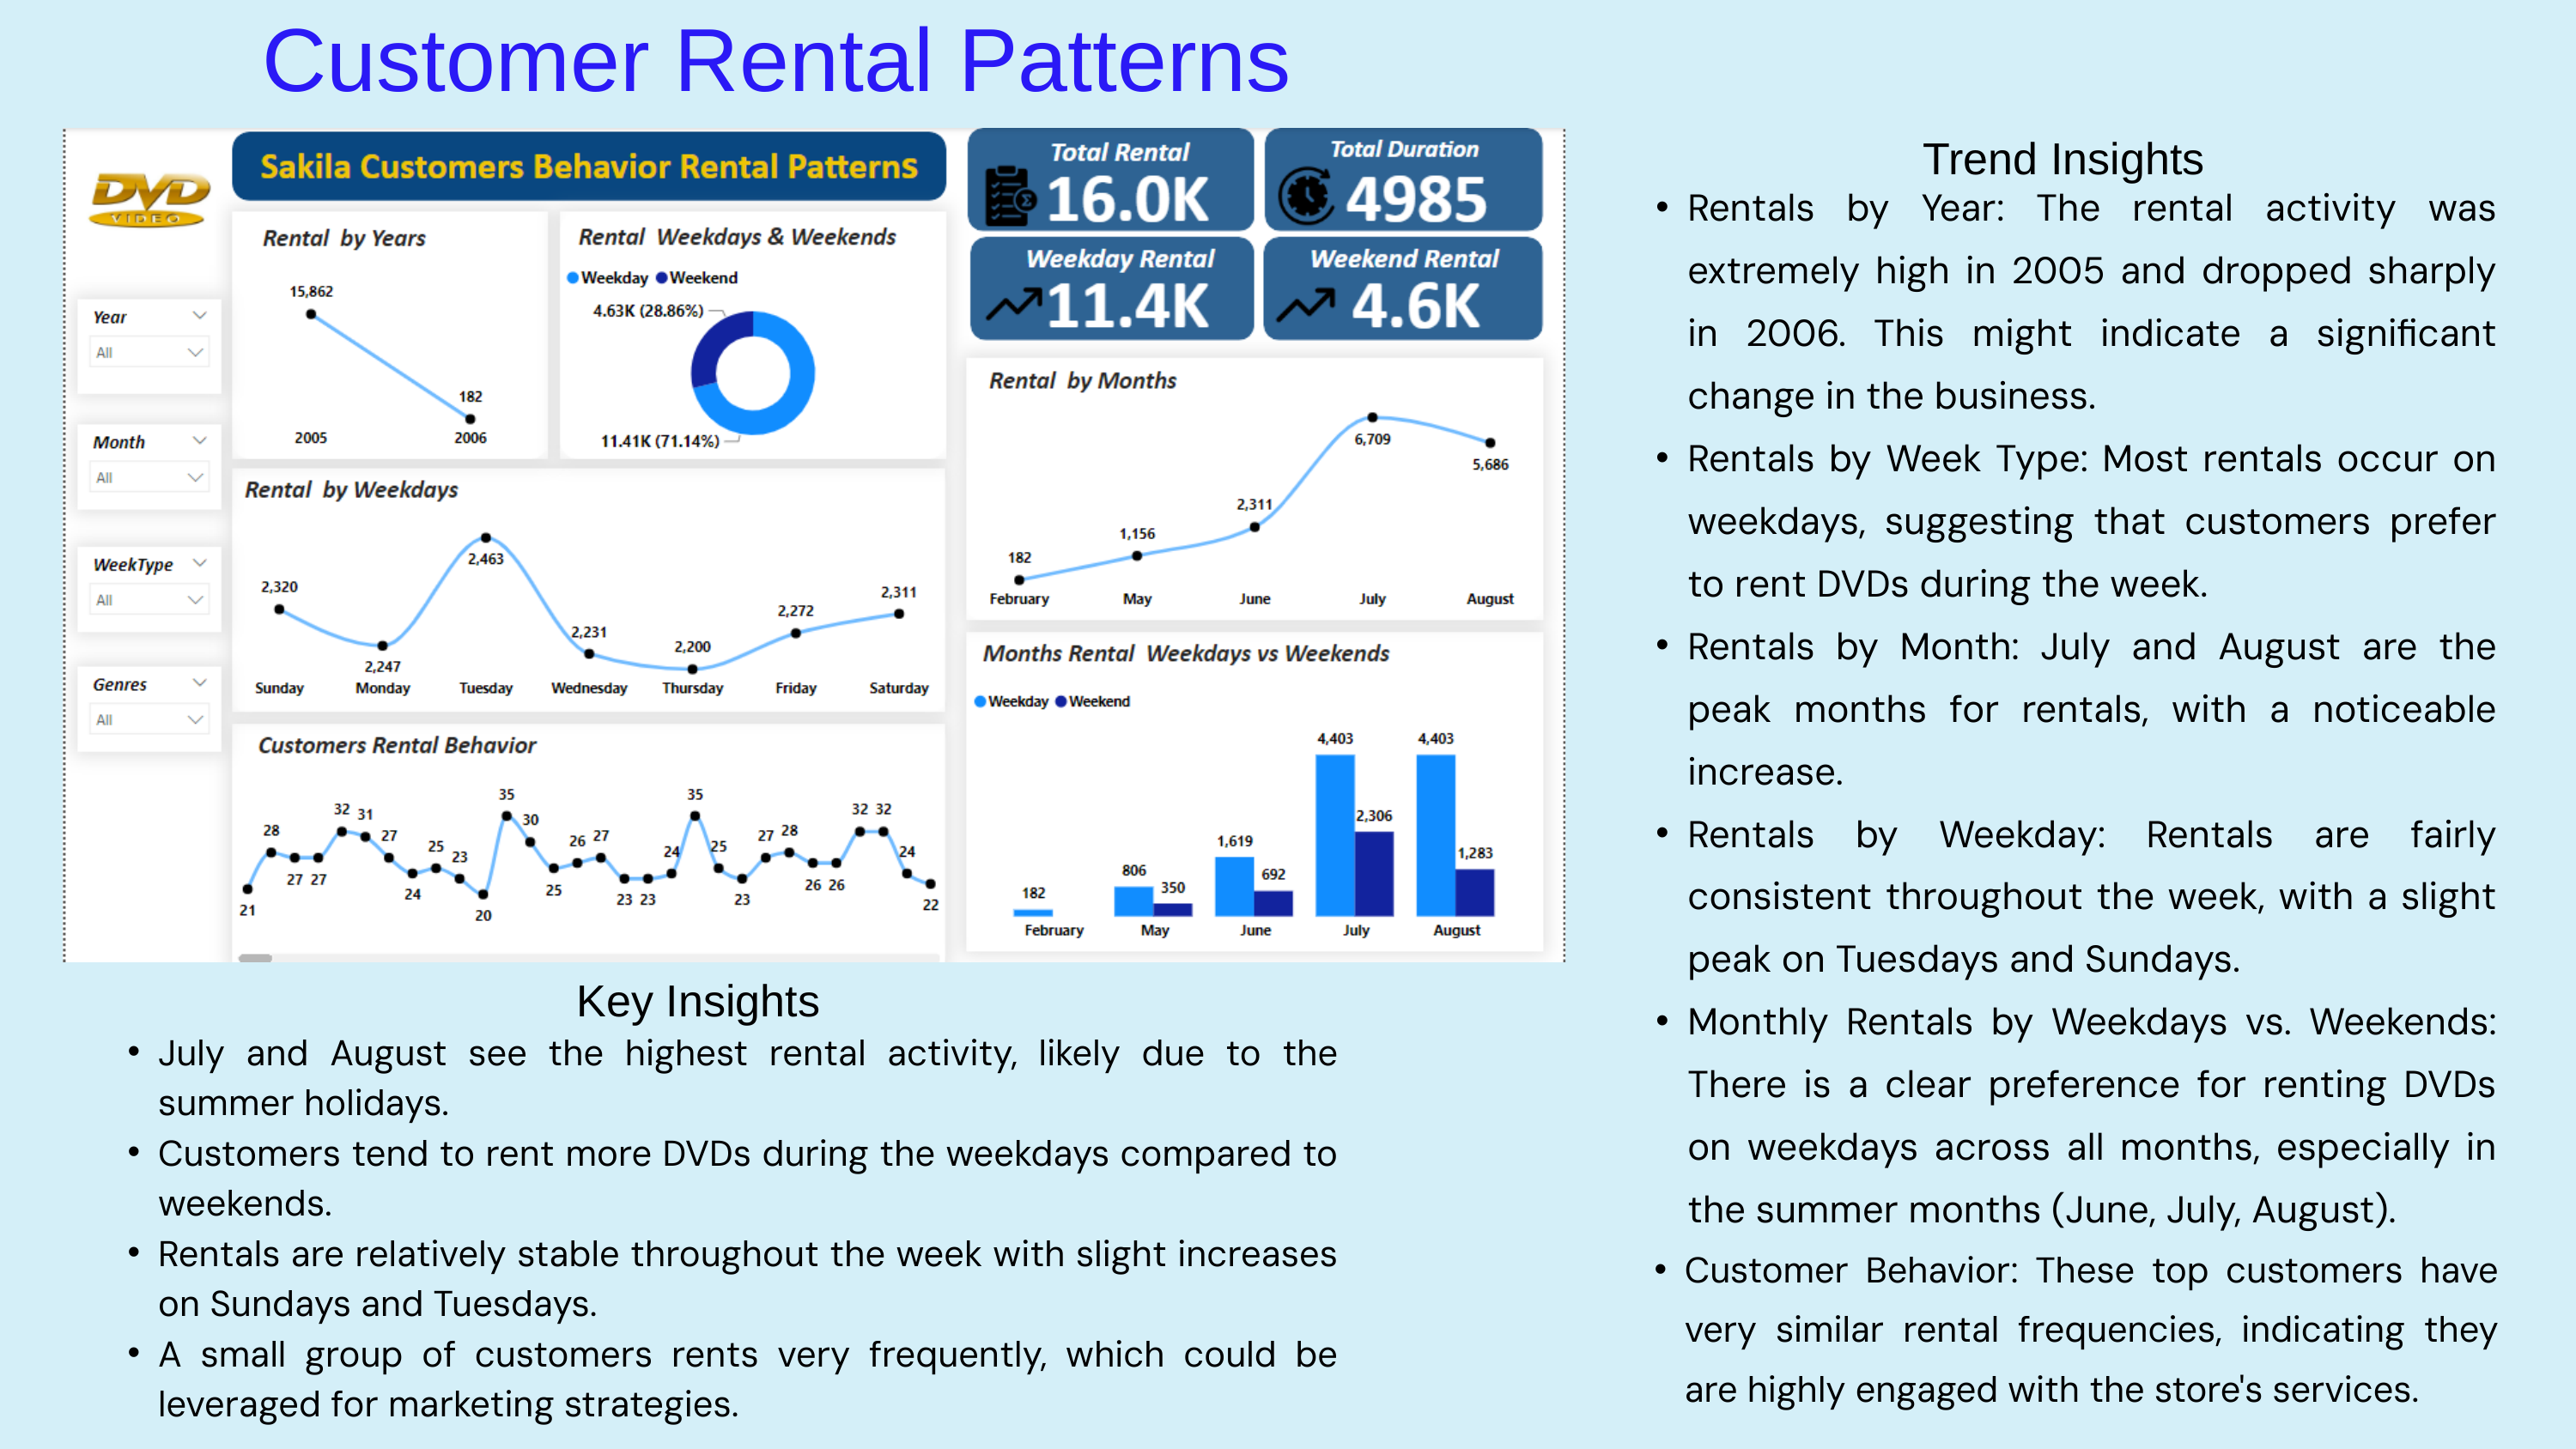

Customer Rental Patterns
Trend Insights

Rentals by Year: The rental activity was extremely high in 2005 and dropped sharply in 2006. This might indicate a significant change in the business.
Rentals by Week Type: Most rentals occur on weekdays, suggesting that customers prefer to rent DVDs during the week.
Rentals by Month: July and August are the peak months for rentals, with a noticeable increase.
Rentals by Weekday: Rentals are fairly consistent throughout the week, with a slight peak on Tuesdays and Sundays.
Monthly Rentals by Weekdays vs. Weekends: There is a clear preference for renting DVDs on weekdays across all months, especially in the summer months (June, July, August).
Customer Behavior: These top customers have very similar rental frequencies, indicating they are highly engaged with the store's services.
Key Insights
July and August see the highest rental activity, likely due to the summer holidays.
Customers tend to rent more DVDs during the weekdays compared to weekends.
Rentals are relatively stable throughout the week with slight increases on Sundays and Tuesdays.
A small group of customers rents very frequently, which could be leveraged for marketing strategies.